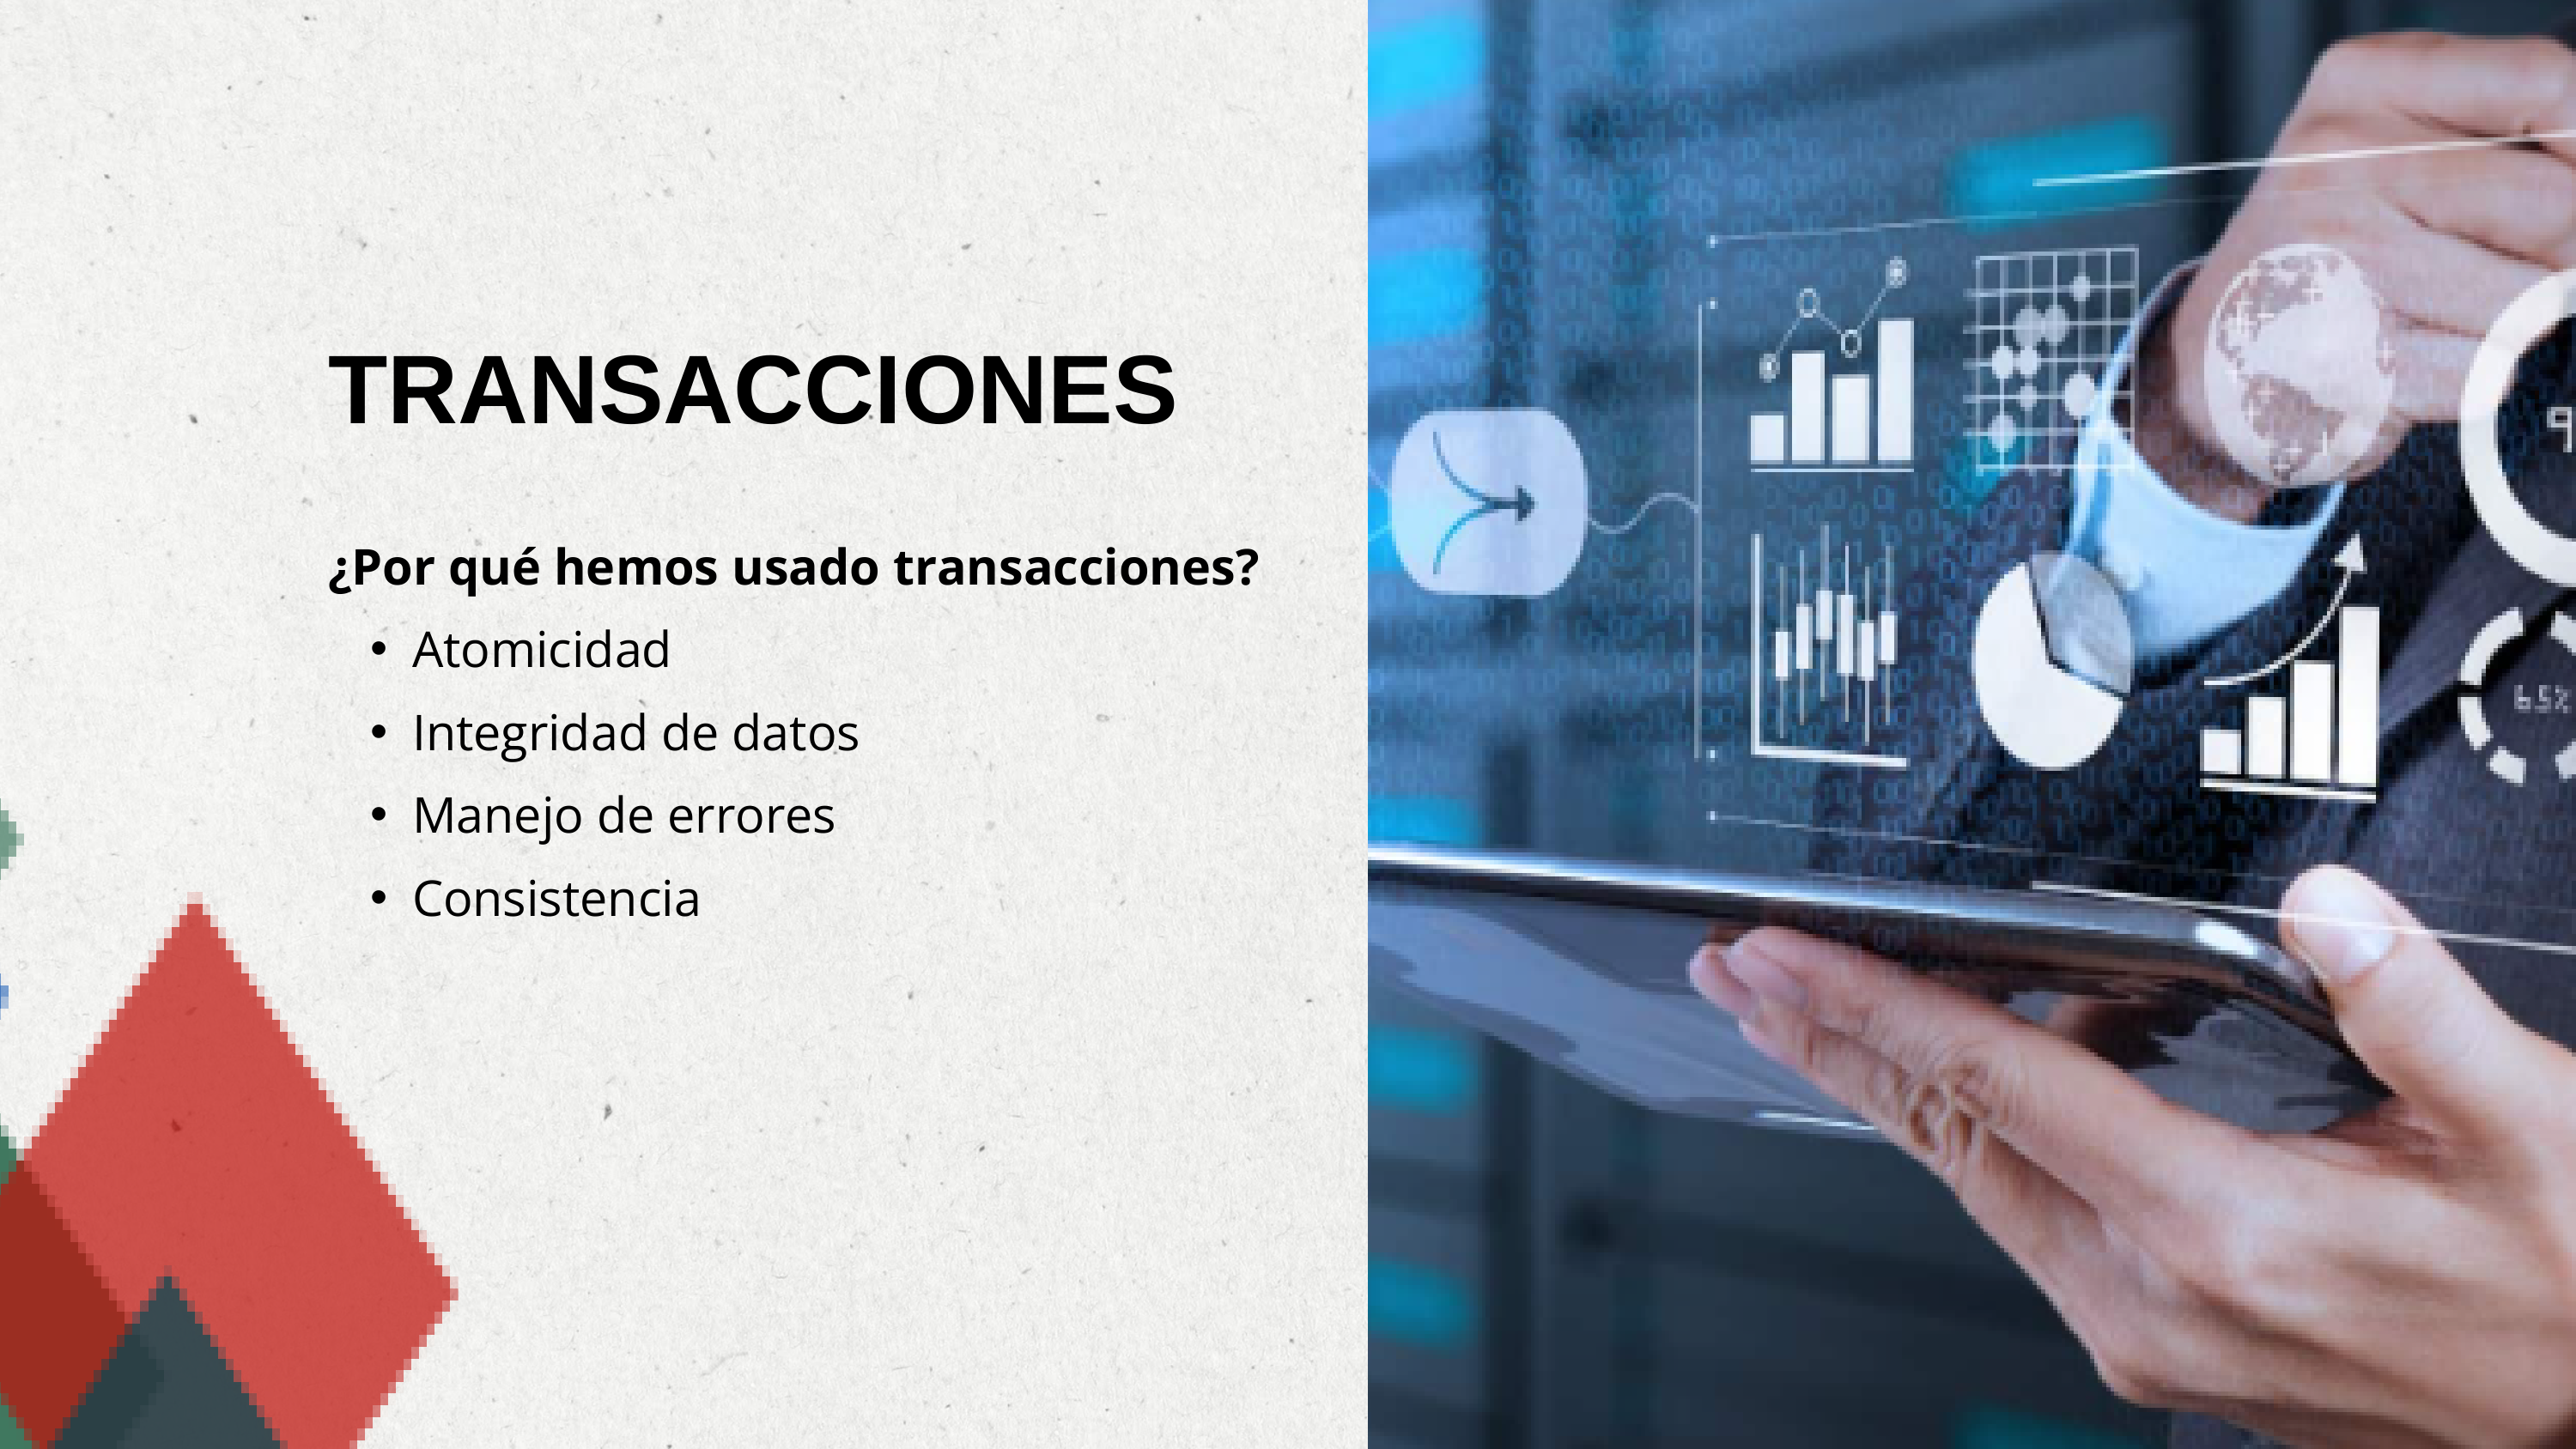

TRANSACCIONES
¿Por qué hemos usado transacciones?
Atomicidad
Integridad de datos
Manejo de errores
Consistencia